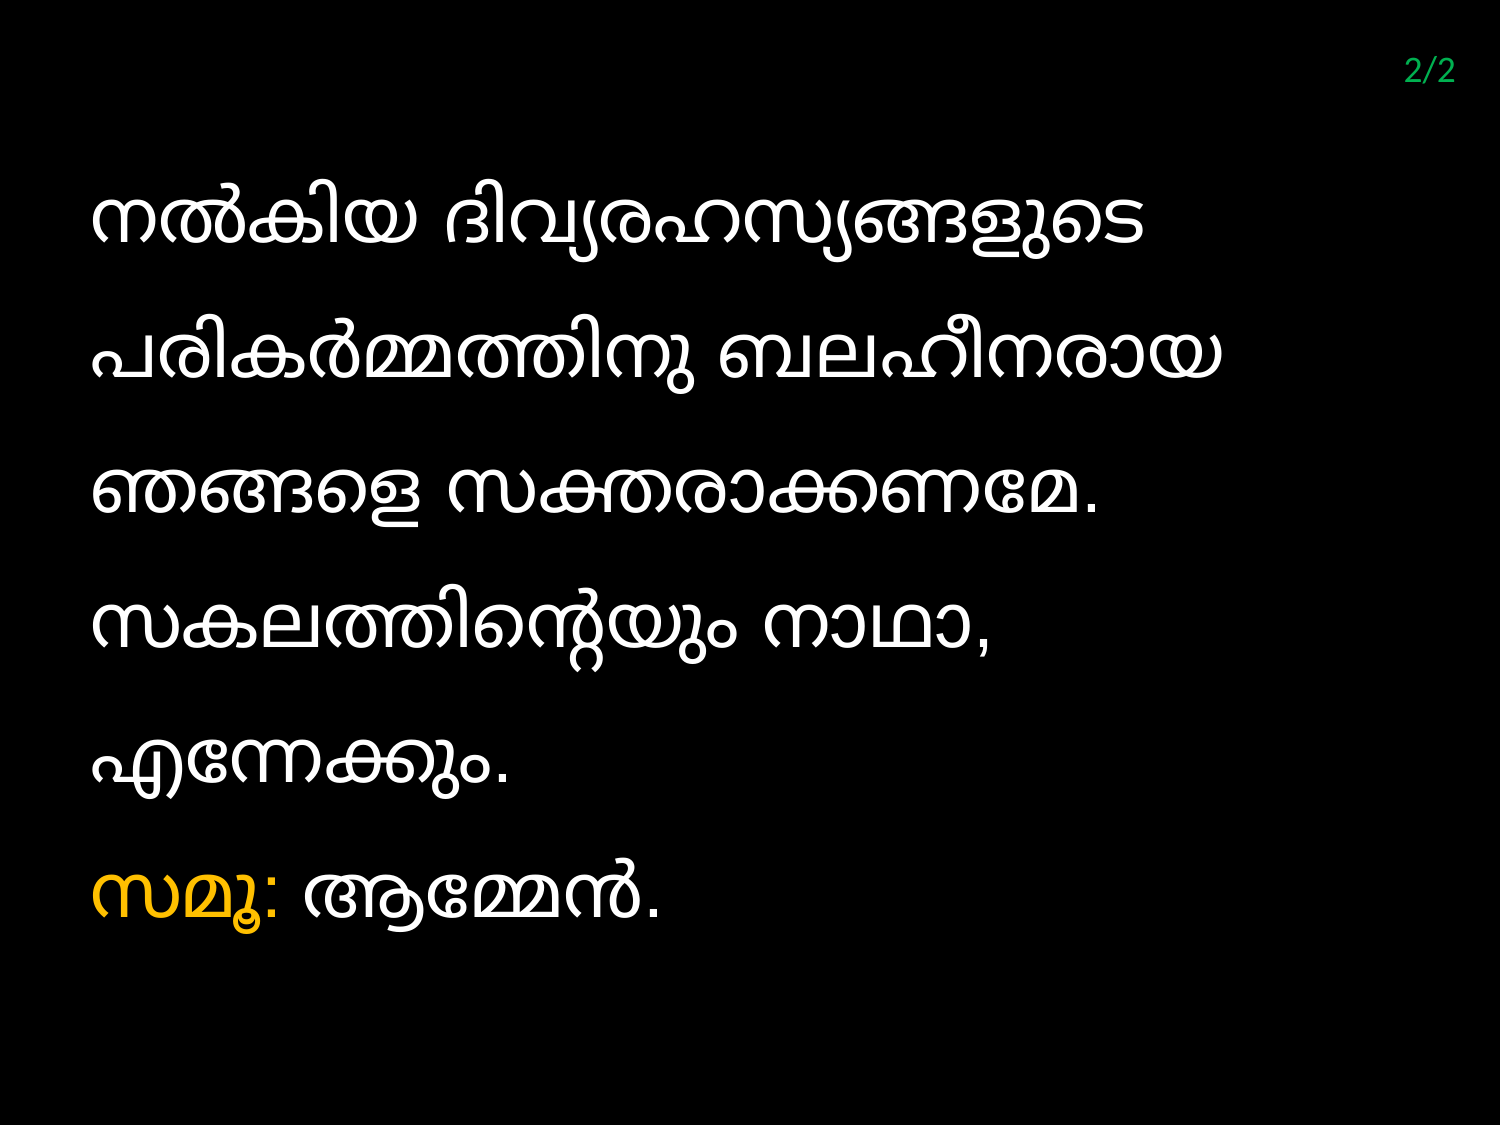

2/2
നല്‍കിയ ദിവ്യരഹസ്യങ്ങളുടെ പരികര്‍മ്മത്തിനു ബലഹീനരായ ഞങ്ങളെ സക്തരാക്കണമേ. സകലത്തിന്‍റെയും നാഥാ, എന്നേക്കും.
സമൂ: ആമ്മേന്‍.